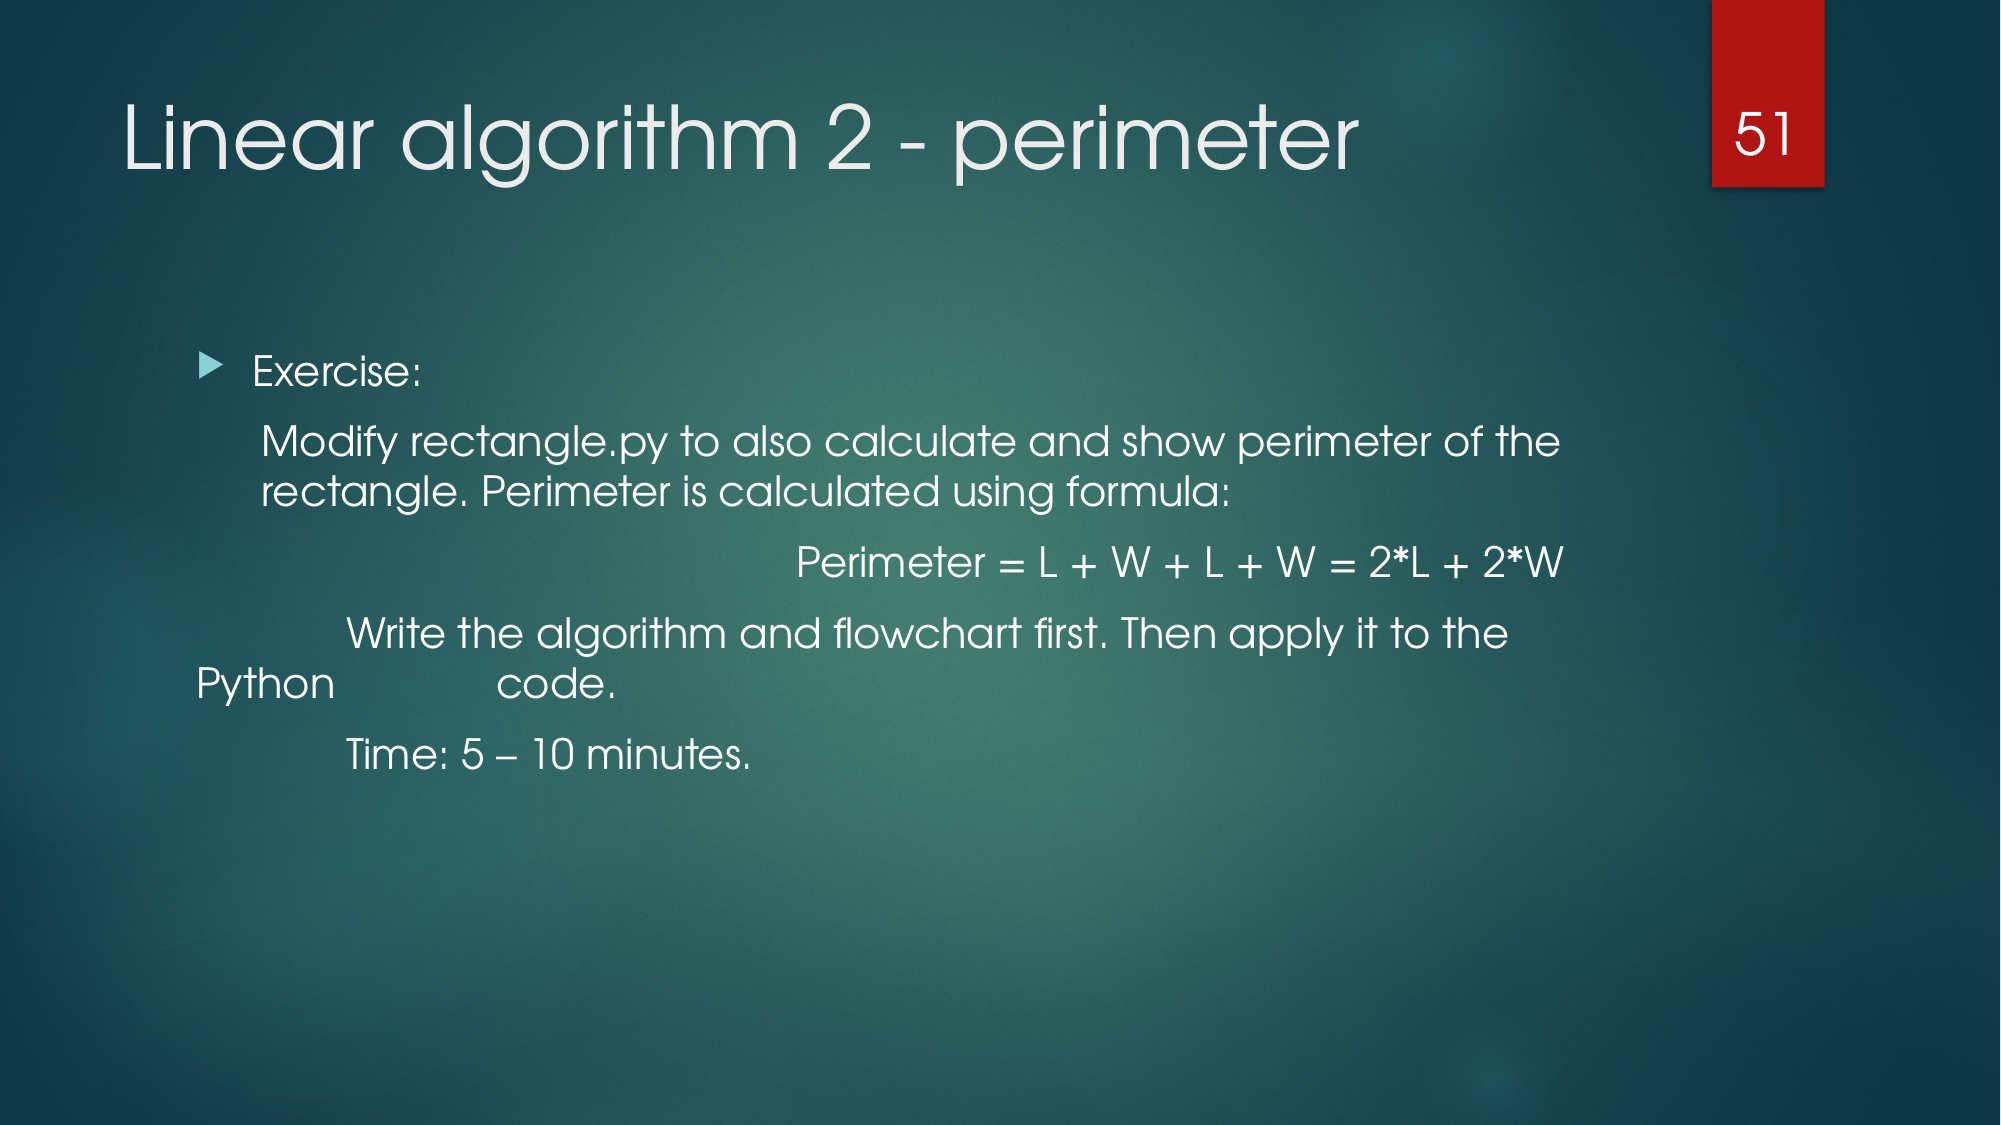

51
# Linear algorithm 2 - perimeter
Exercise:
Modify rectangle.py to also calculate and show perimeter of the rectangle. Perimeter is calculated using formula:
				Perimeter = L + W + L + W = 2*L + 2*W
	Write the algorithm and flowchart first. Then apply it to the Python 	code.
	Time: 5 – 10 minutes.